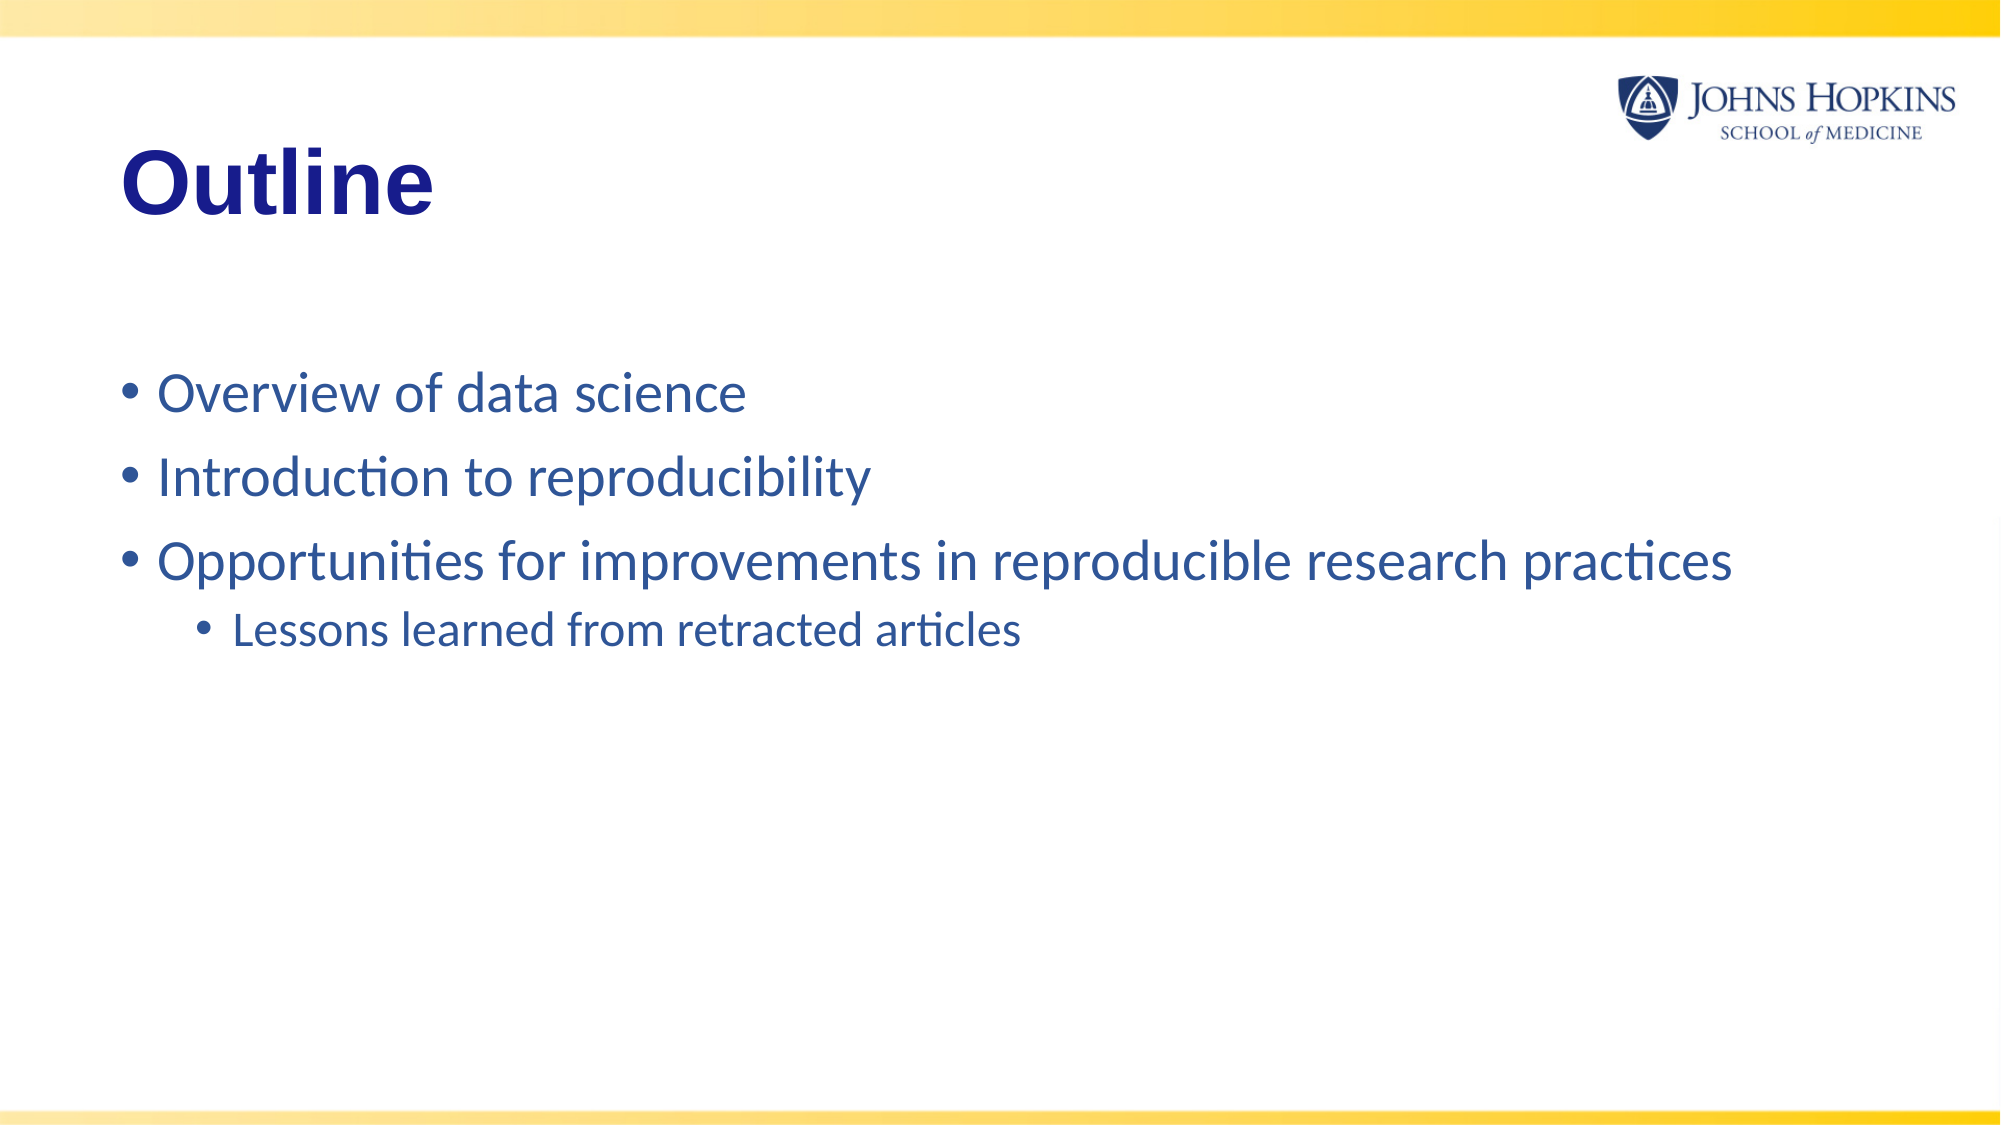

# Outline
Overview of data science
Introduction to reproducibility
Opportunities for improvements in reproducible research practices
Lessons learned from retracted articles